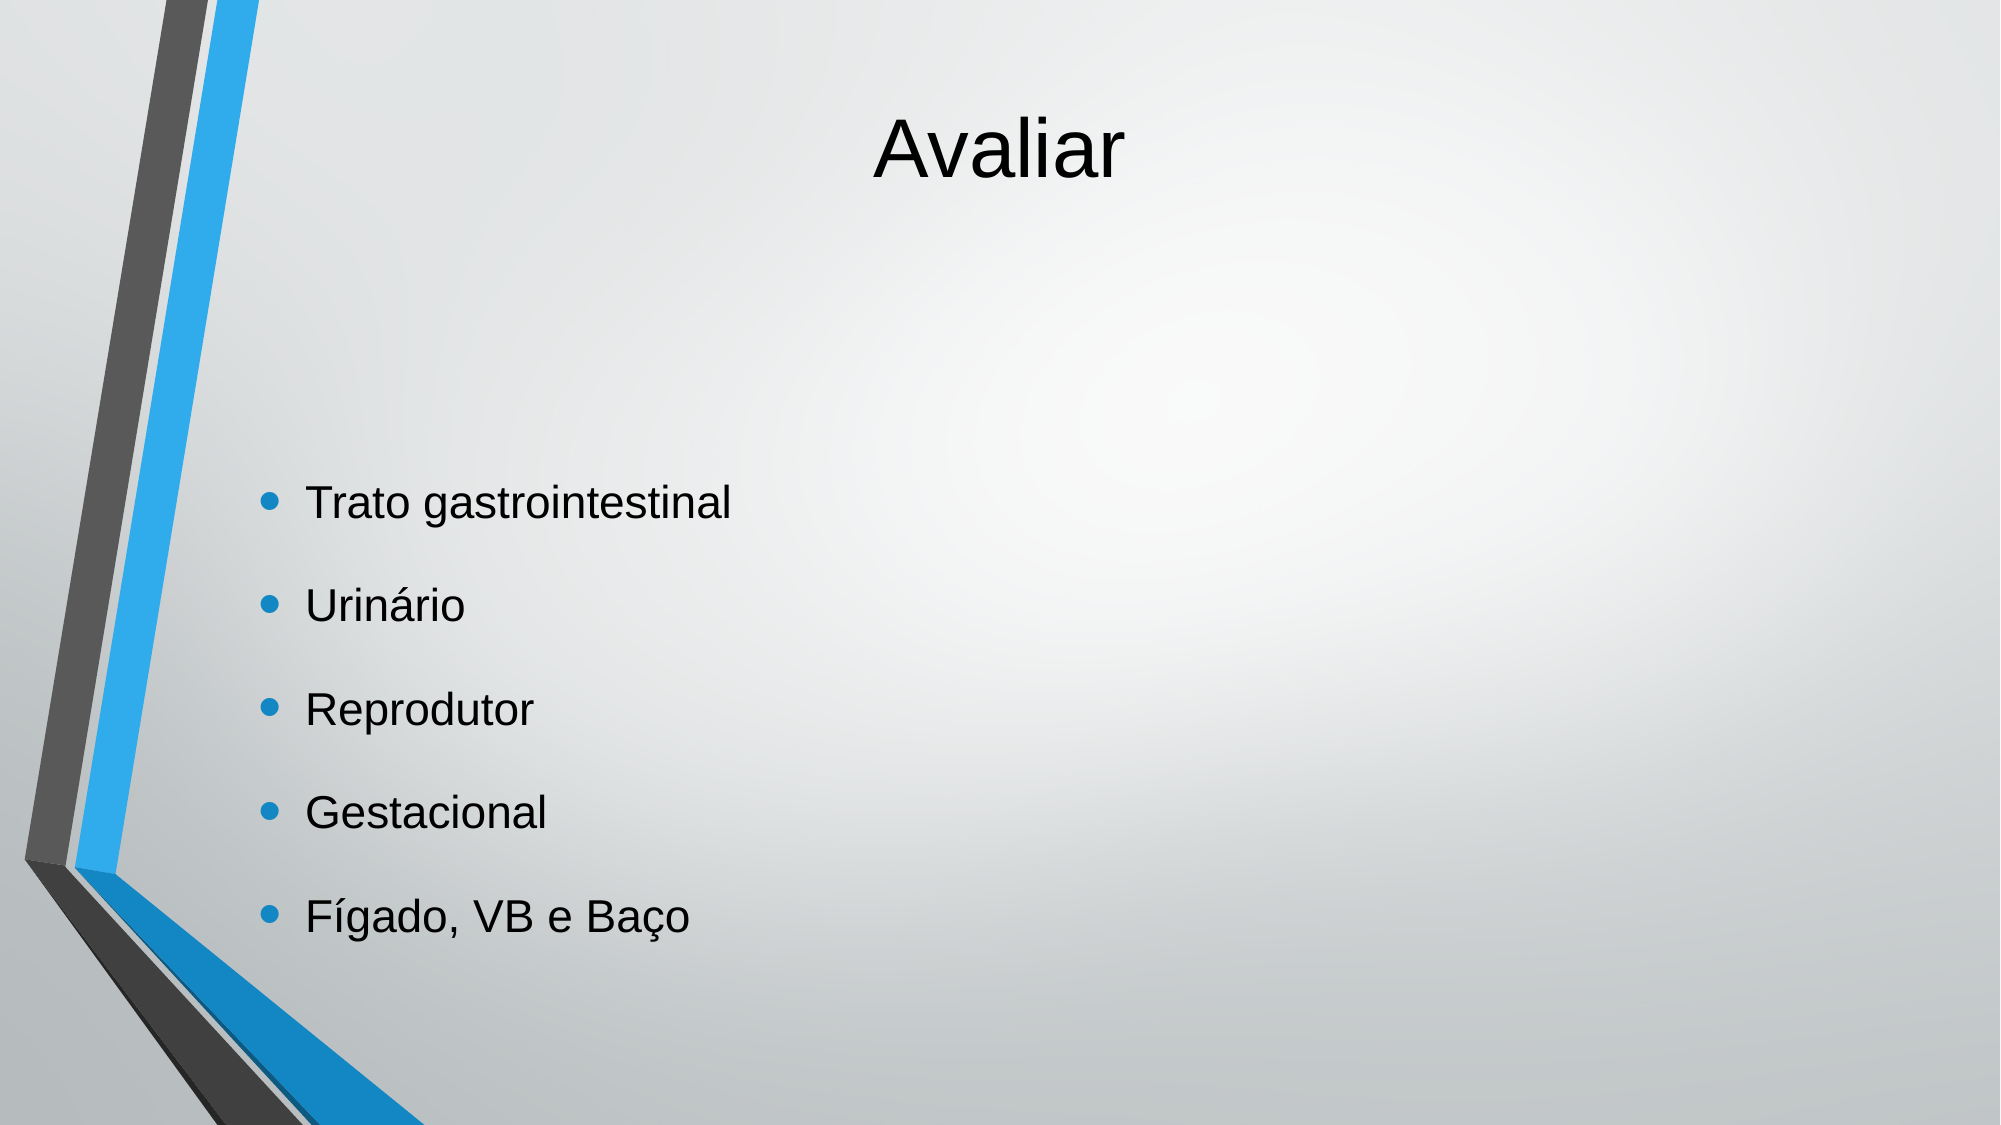

# Avaliar
Trato gastrointestinal
Urinário
Reprodutor
Gestacional
Fígado, VB e Baço